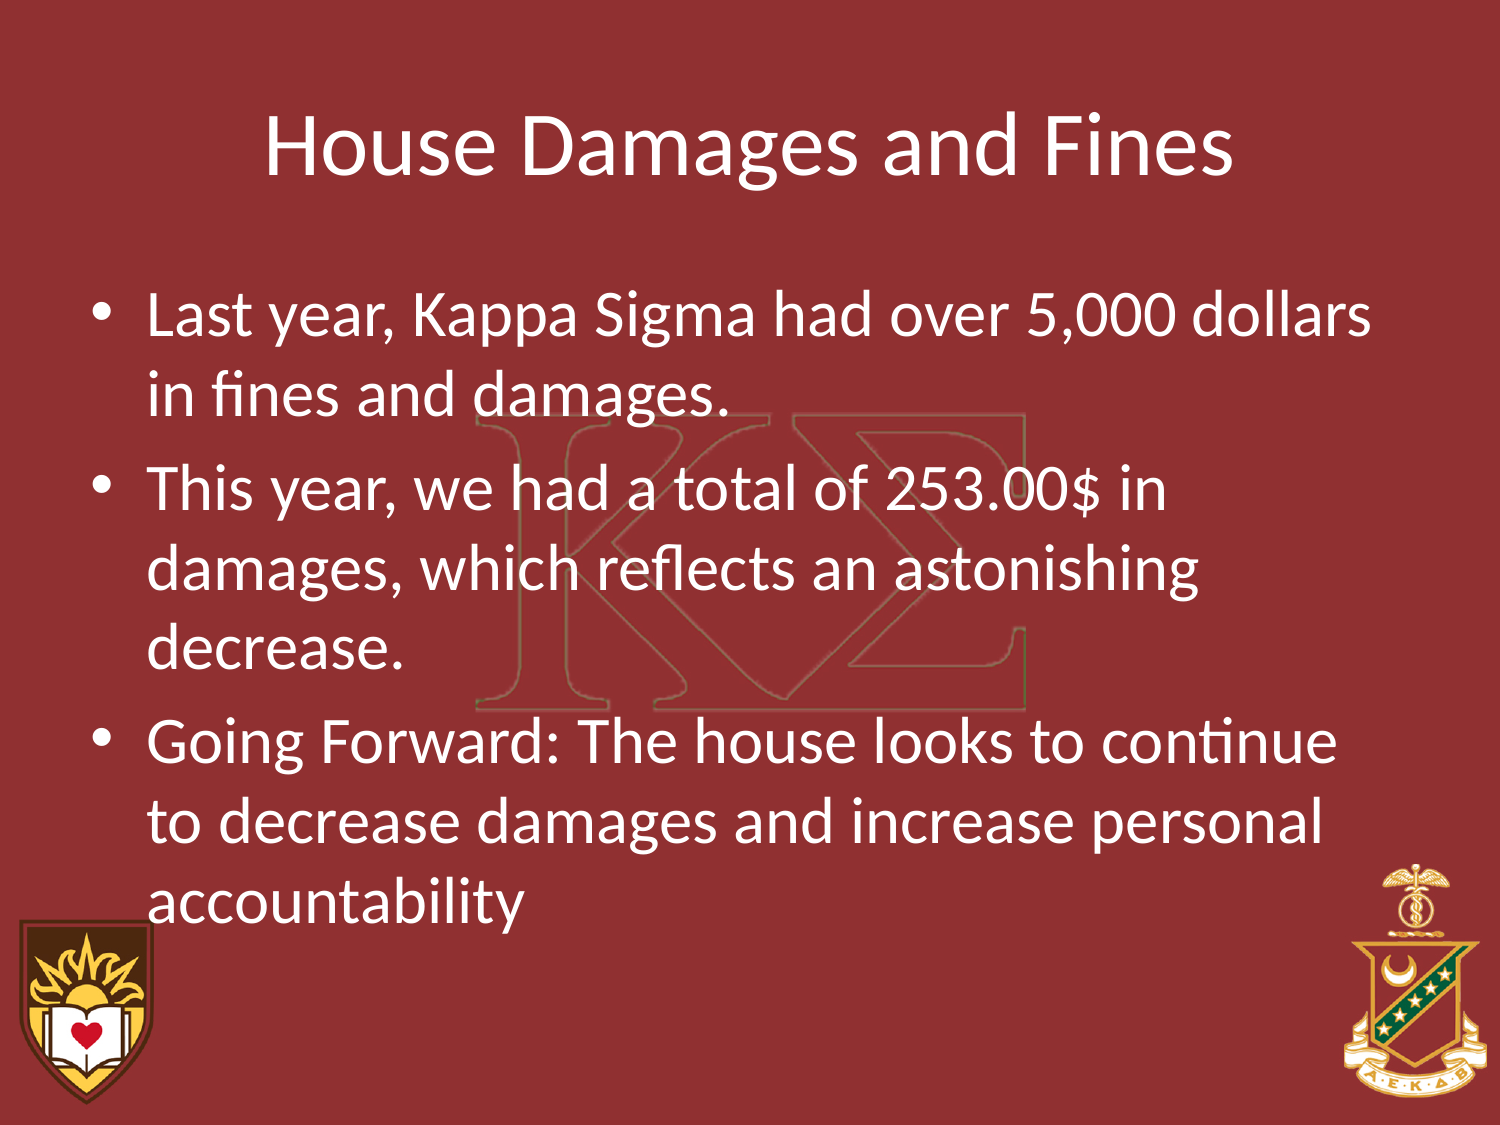

# House Damages and Fines
Last year, Kappa Sigma had over 5,000 dollars in fines and damages.
This year, we had a total of 253.00$ in damages, which reflects an astonishing decrease.
Going Forward: The house looks to continue to decrease damages and increase personal accountability